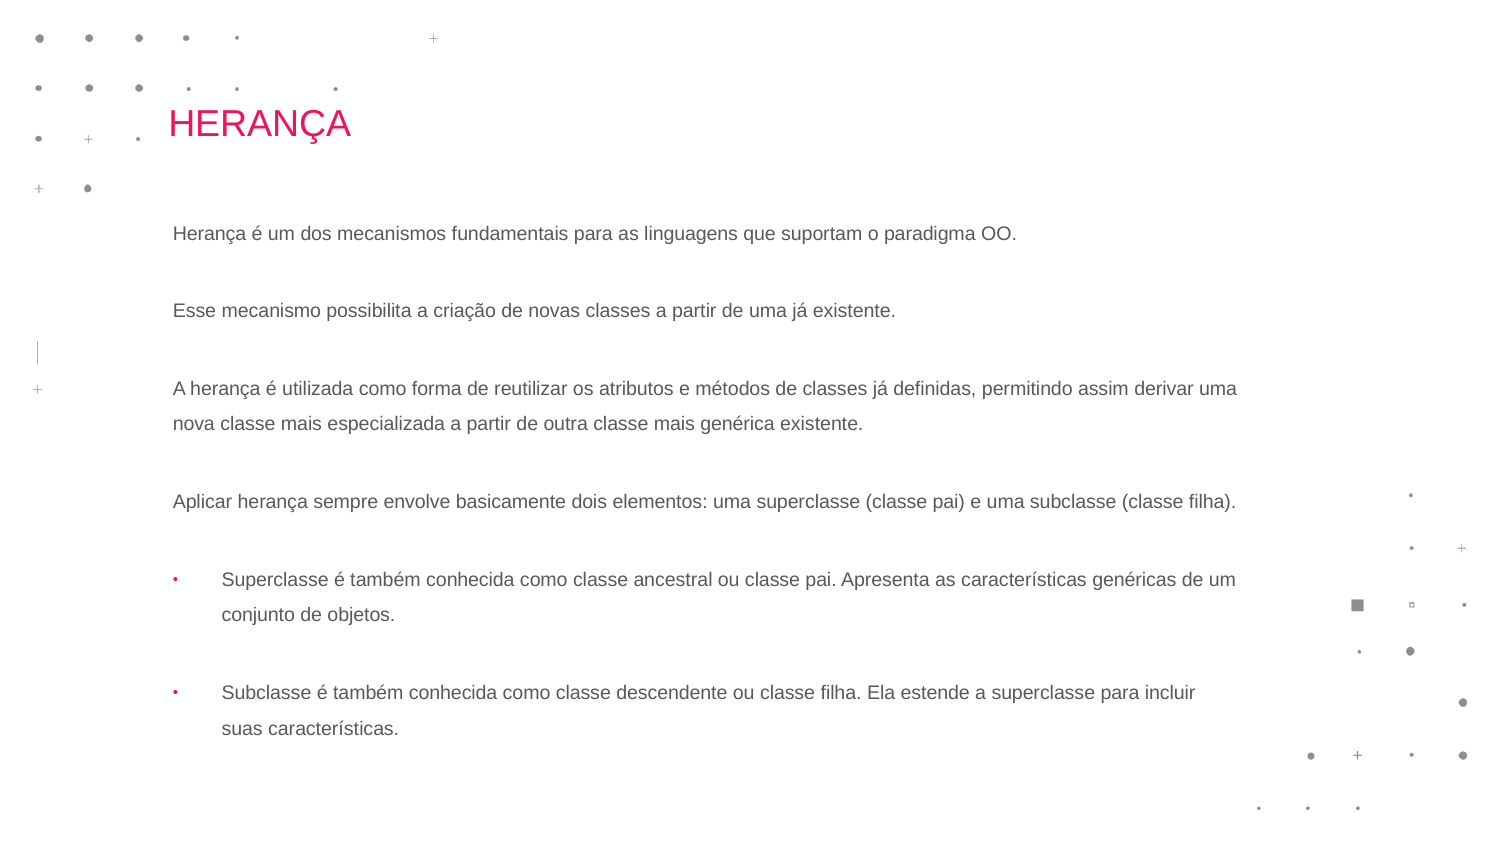

HERANÇA
Herança é um dos mecanismos fundamentais para as linguagens que suportam o paradigma OO.

Esse mecanismo possibilita a criação de novas classes a partir de uma já existente.

A herança é utilizada como forma de reutilizar os atributos e métodos de classes já definidas, permitindo assim derivar uma nova classe mais especializada a partir de outra classe mais genérica existente.

Aplicar herança sempre envolve basicamente dois elementos: uma superclasse (classe pai) e uma subclasse (classe filha).

Superclasse é também conhecida como classe ancestral ou classe pai. Apresenta as características genéricas de um conjunto de objetos.

Subclasse é também conhecida como classe descendente ou classe filha. Ela estende a superclasse para incluir suas características.